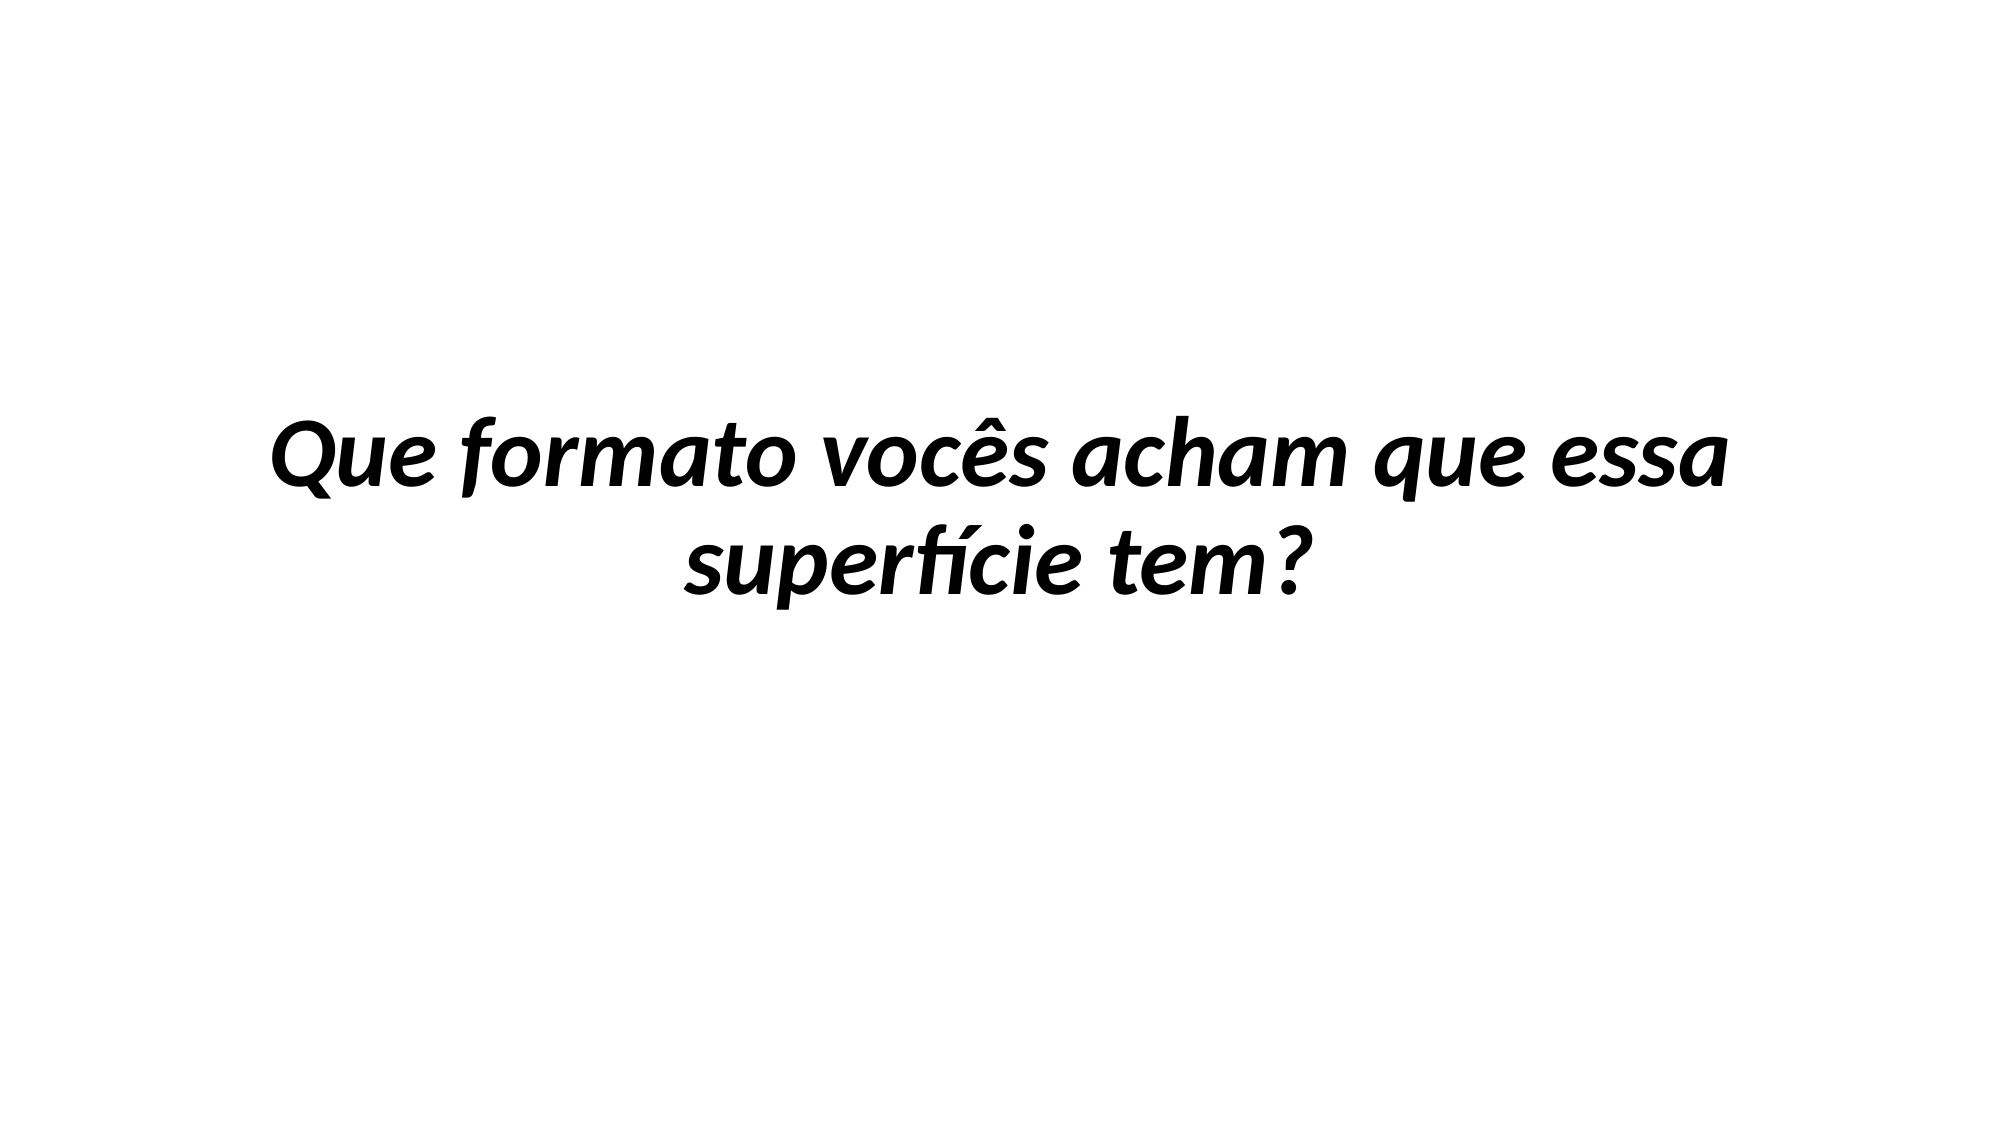

Que formato vocês acham que essa superfície tem?